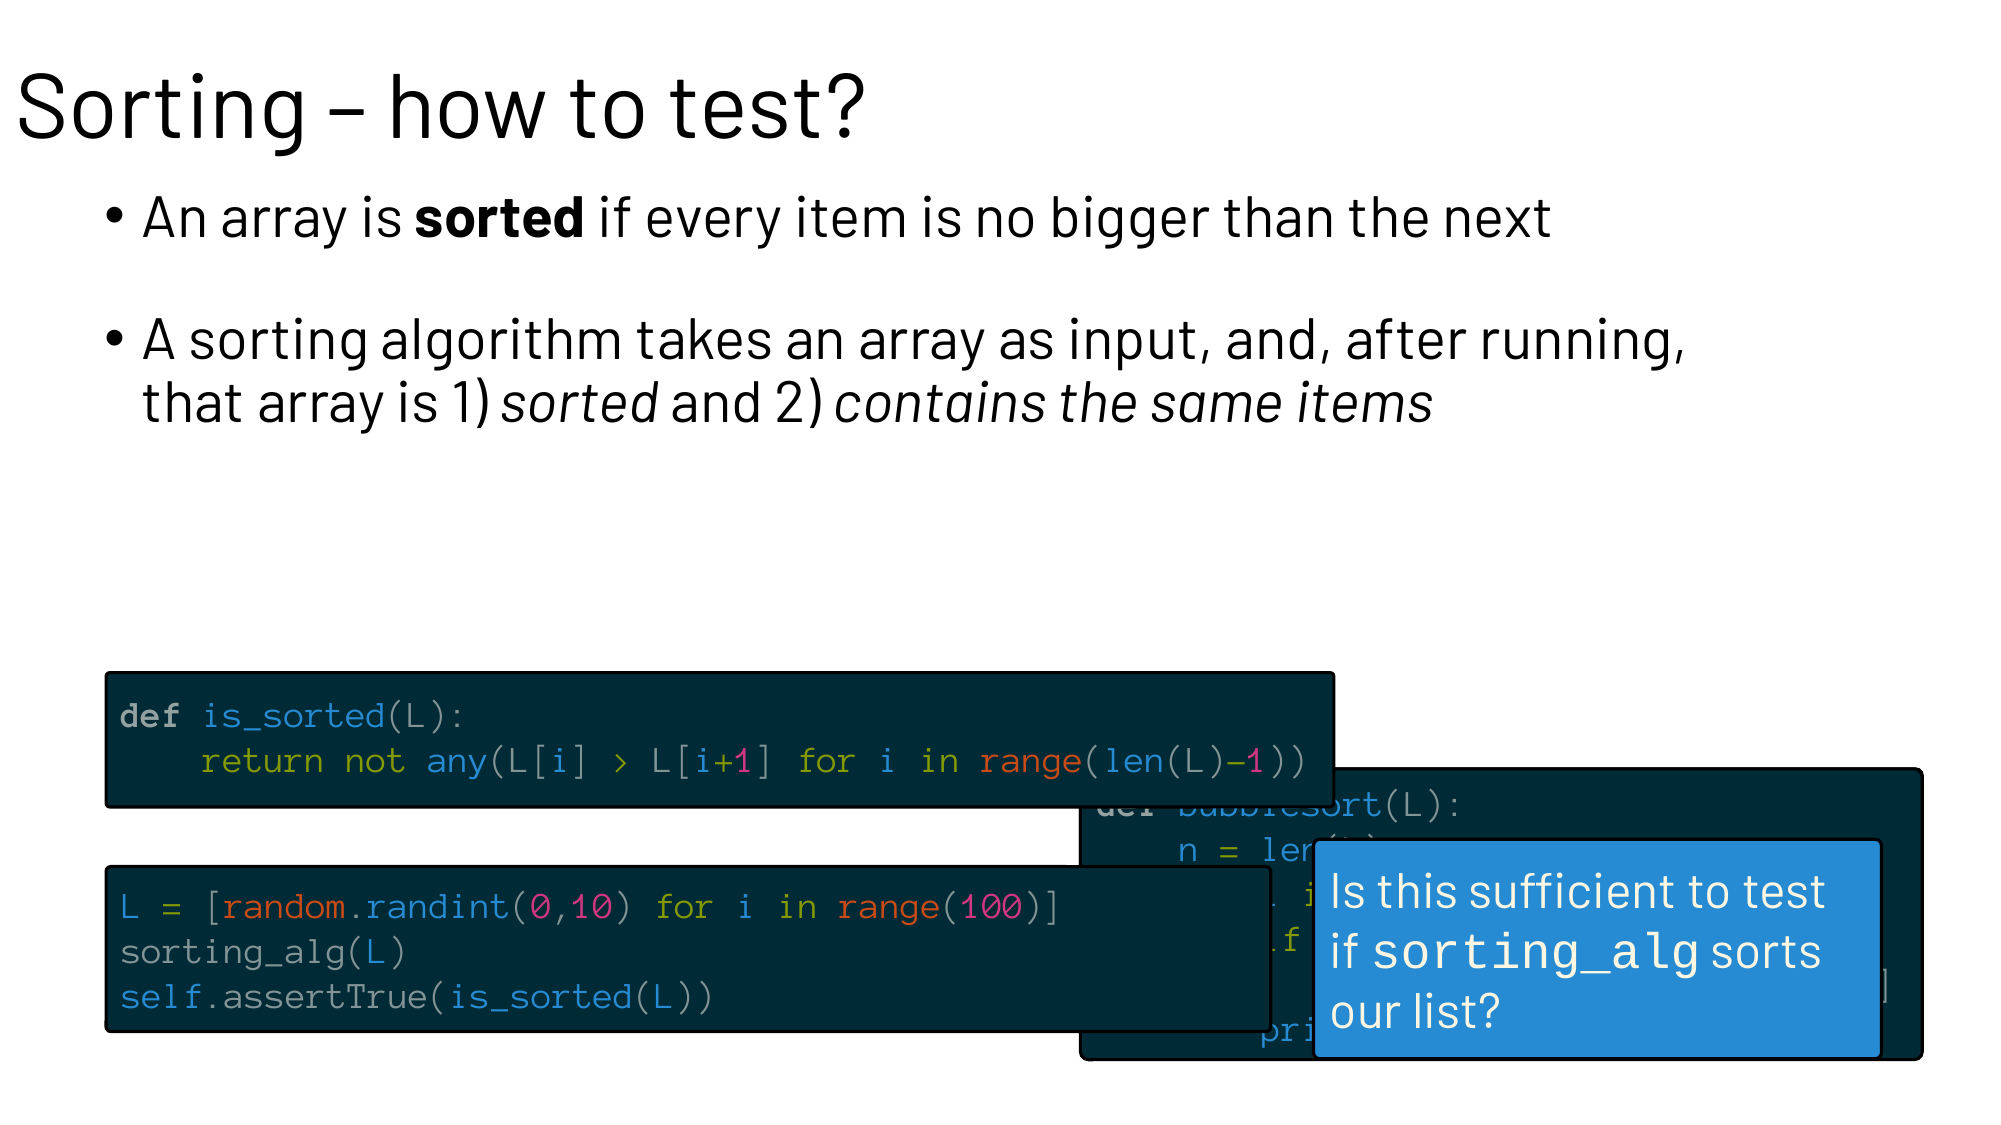

# Sorting – how to test?
An array is sorted if every item is no bigger than the next
A sorting algorithm takes an array as input, and, after running, that array is 1) sorted and 2) contains the same items

def is_sorted(L):
    return not any(L[i] > L[i+1] for i in range(len(L)-1))
Is this sufficient to test if sorting_alg sorts our list?
L = [random.randint(0,10) for i in range(100)]
sorting_alg(L)
self.assertTrue(is_sorted(L))